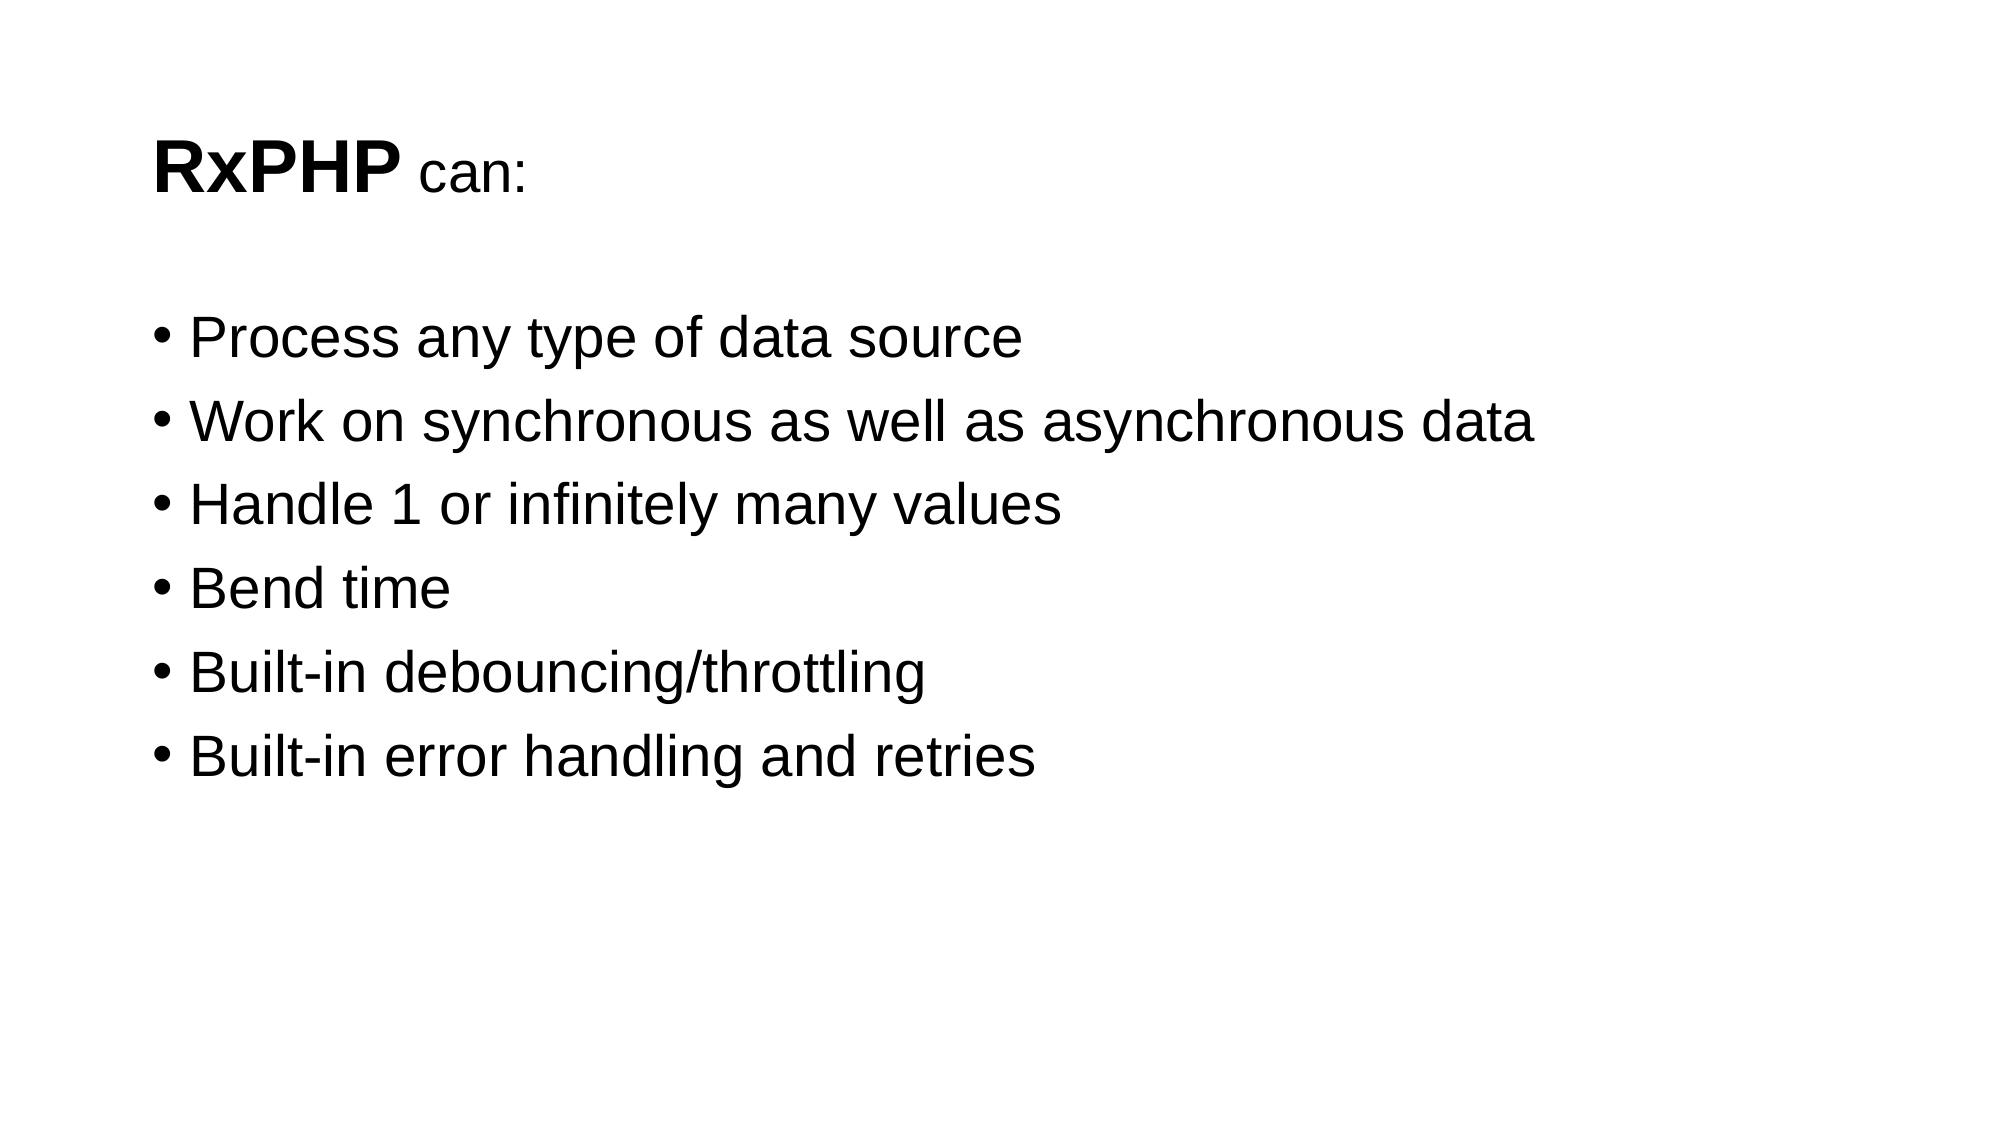

# RxPHP can:
Process any type of data source
Work on synchronous as well as asynchronous data
Handle 1 or infinitely many values
Bend time
Built-in debouncing/throttling
Built-in error handling and retries